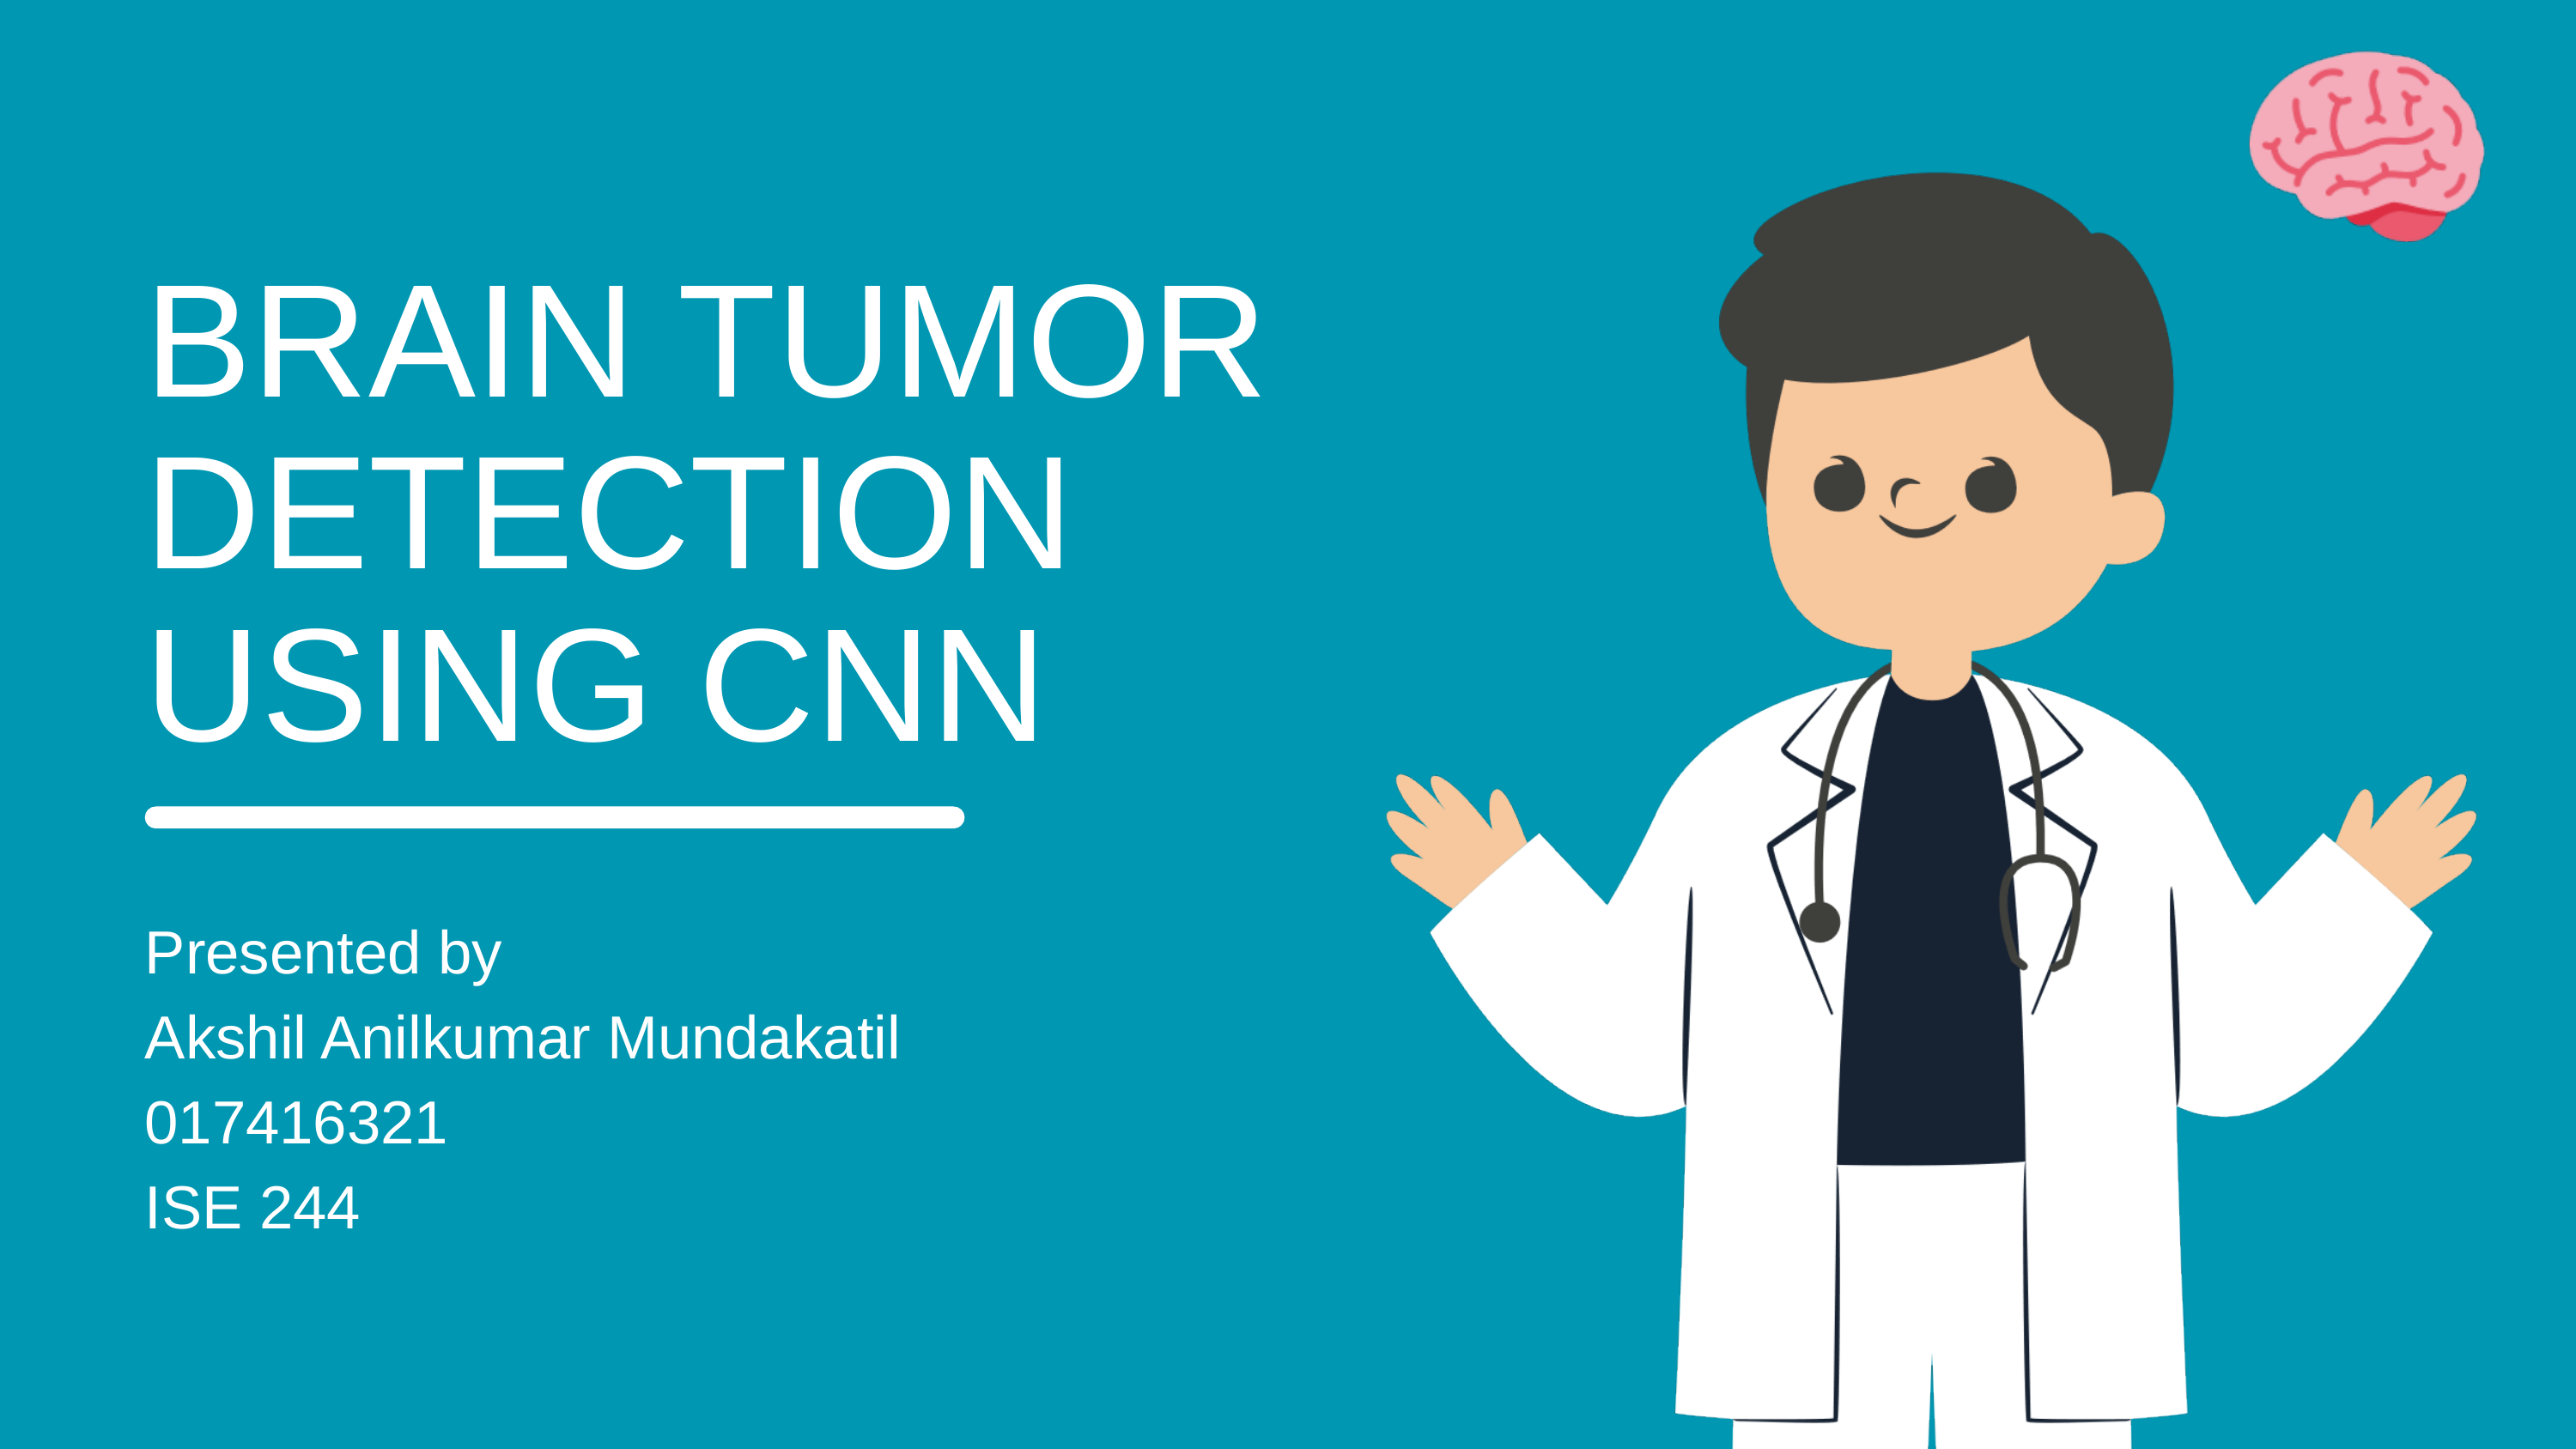

BRAIN TUMOR
DETECTION USING CNN

Presented by
Akshil Anilkumar Mundakatil
017416321
ISE 244